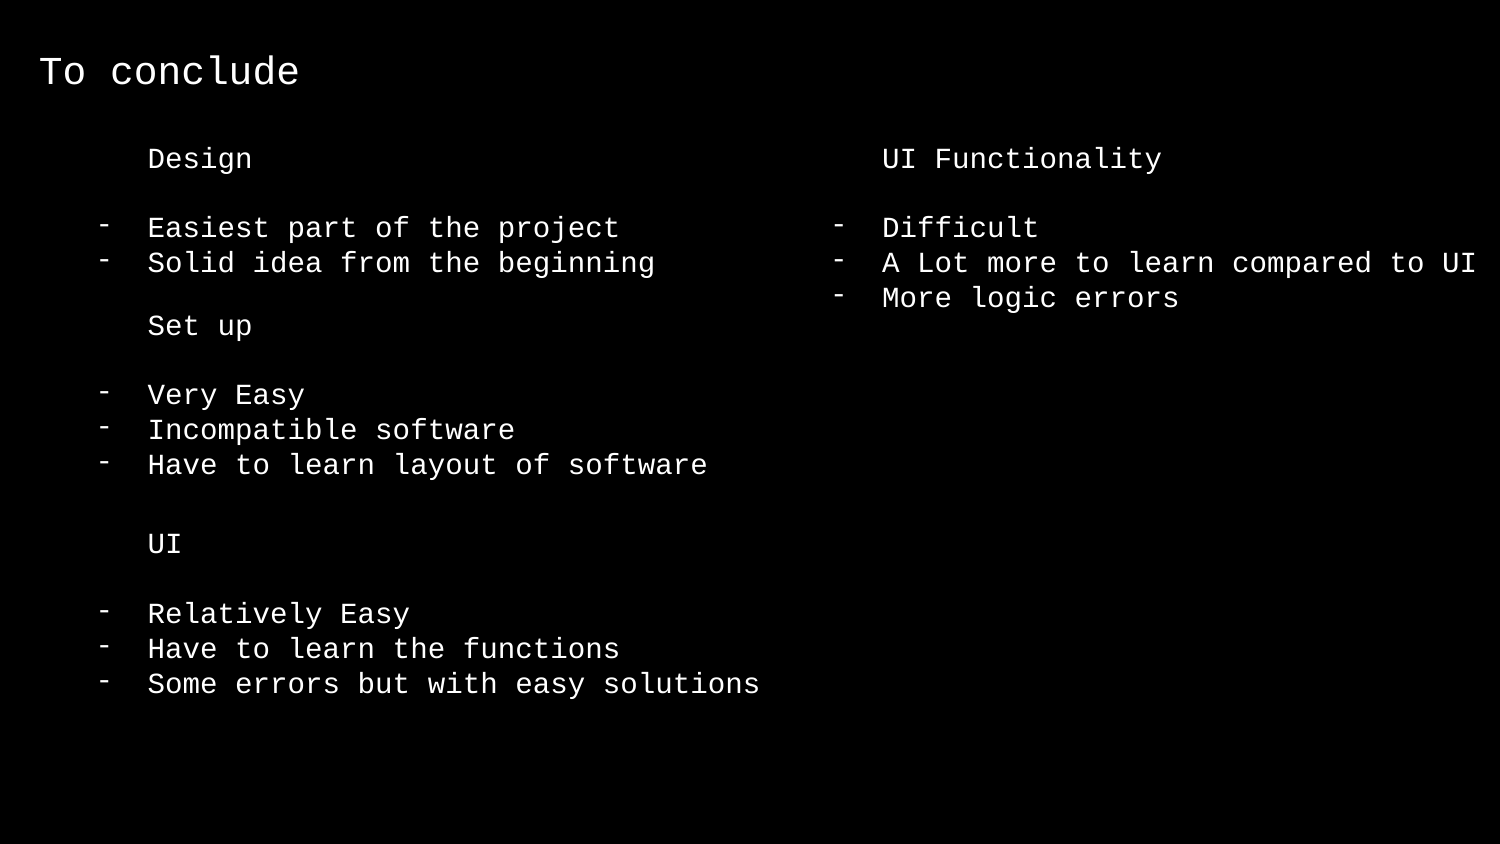

To conclude
Design

Easiest part of the project
Solid idea from the beginning

UI Functionality

Difficult
A Lot more to learn compared to UI
More logic errors

Set up

Very Easy
Incompatible software
Have to learn layout of software

UI

Relatively Easy
Have to learn the functions
Some errors but with easy solutions